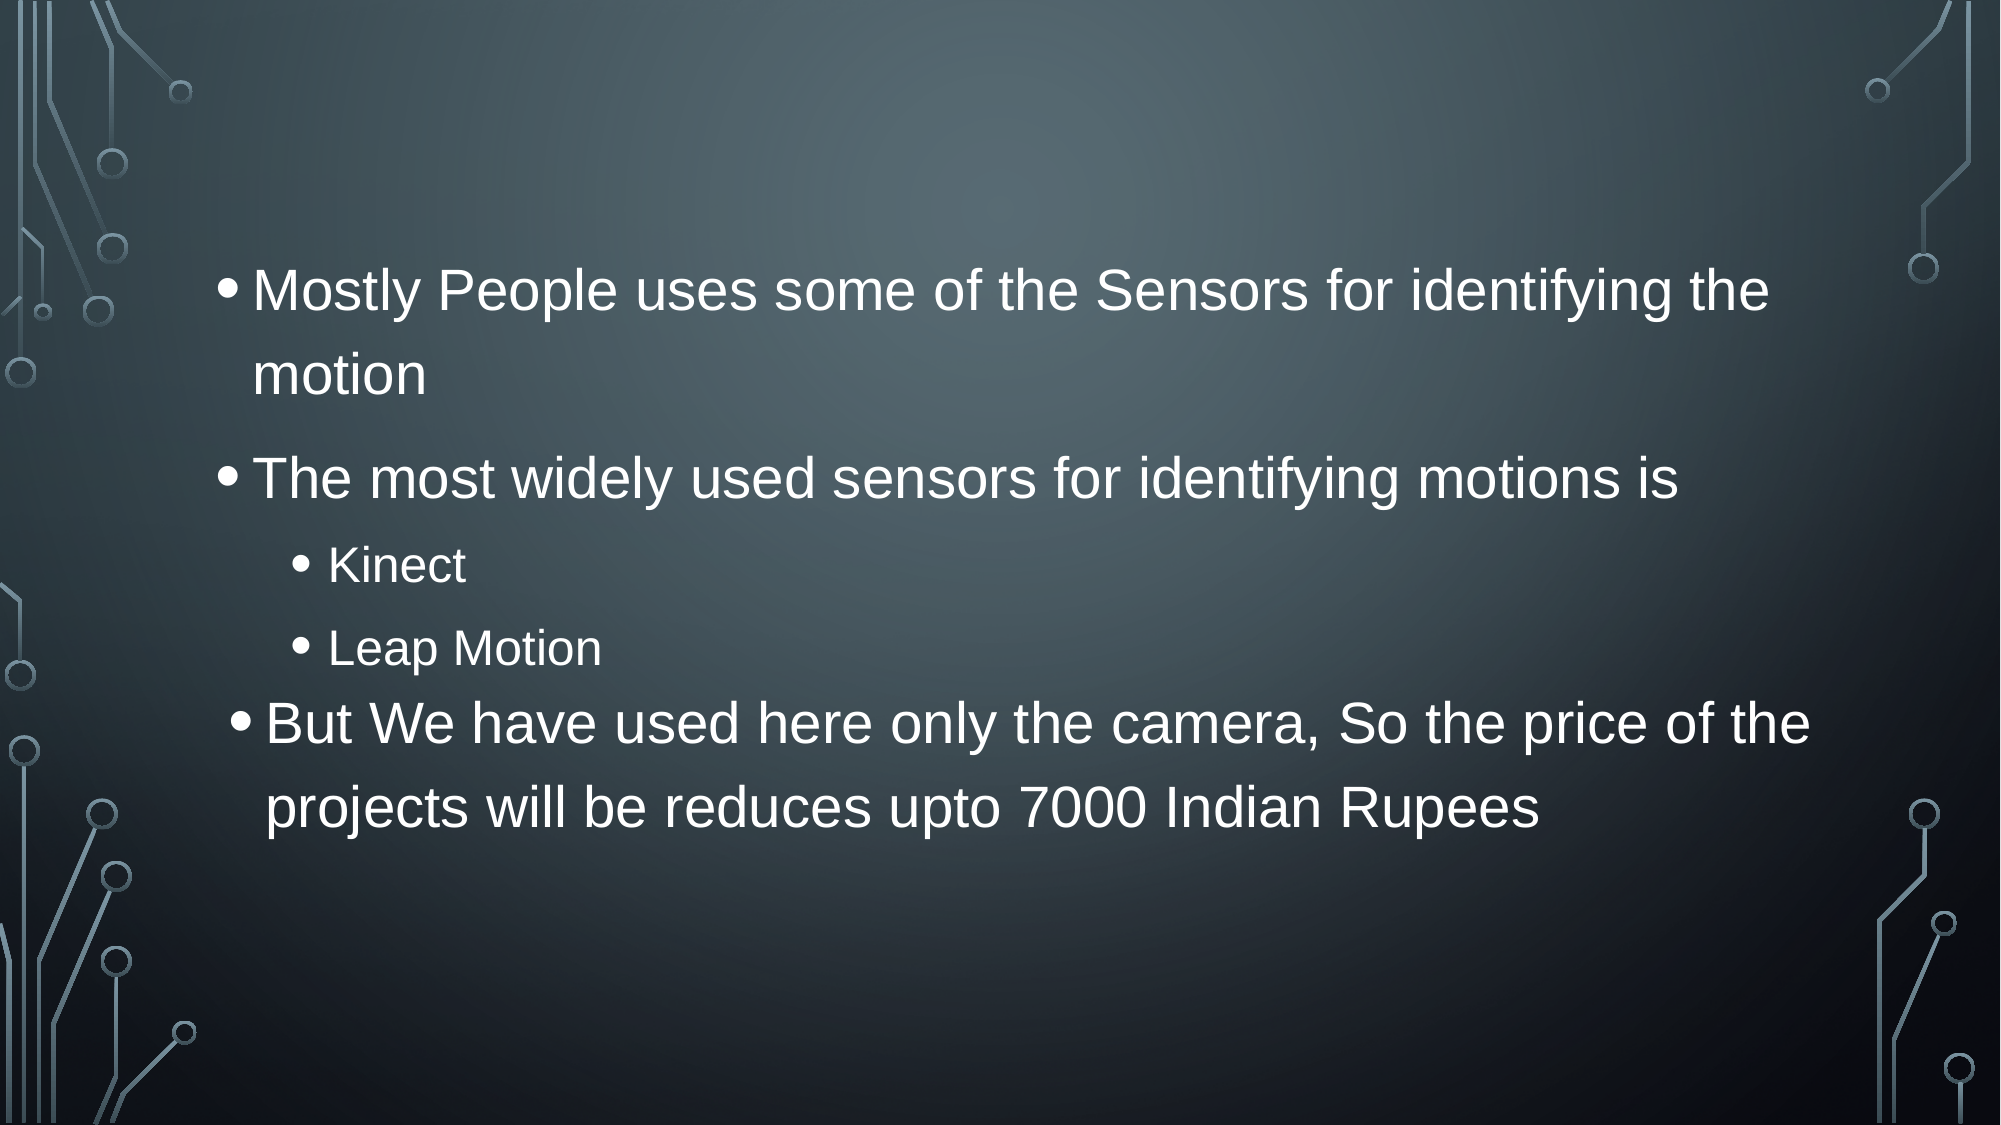

Mostly People uses some of the Sensors for identifying the motion
The most widely used sensors for identifying motions is
Kinect
Leap Motion

But We have used here only the camera, So the price of the projects will be reduces upto 7000 Indian Rupees